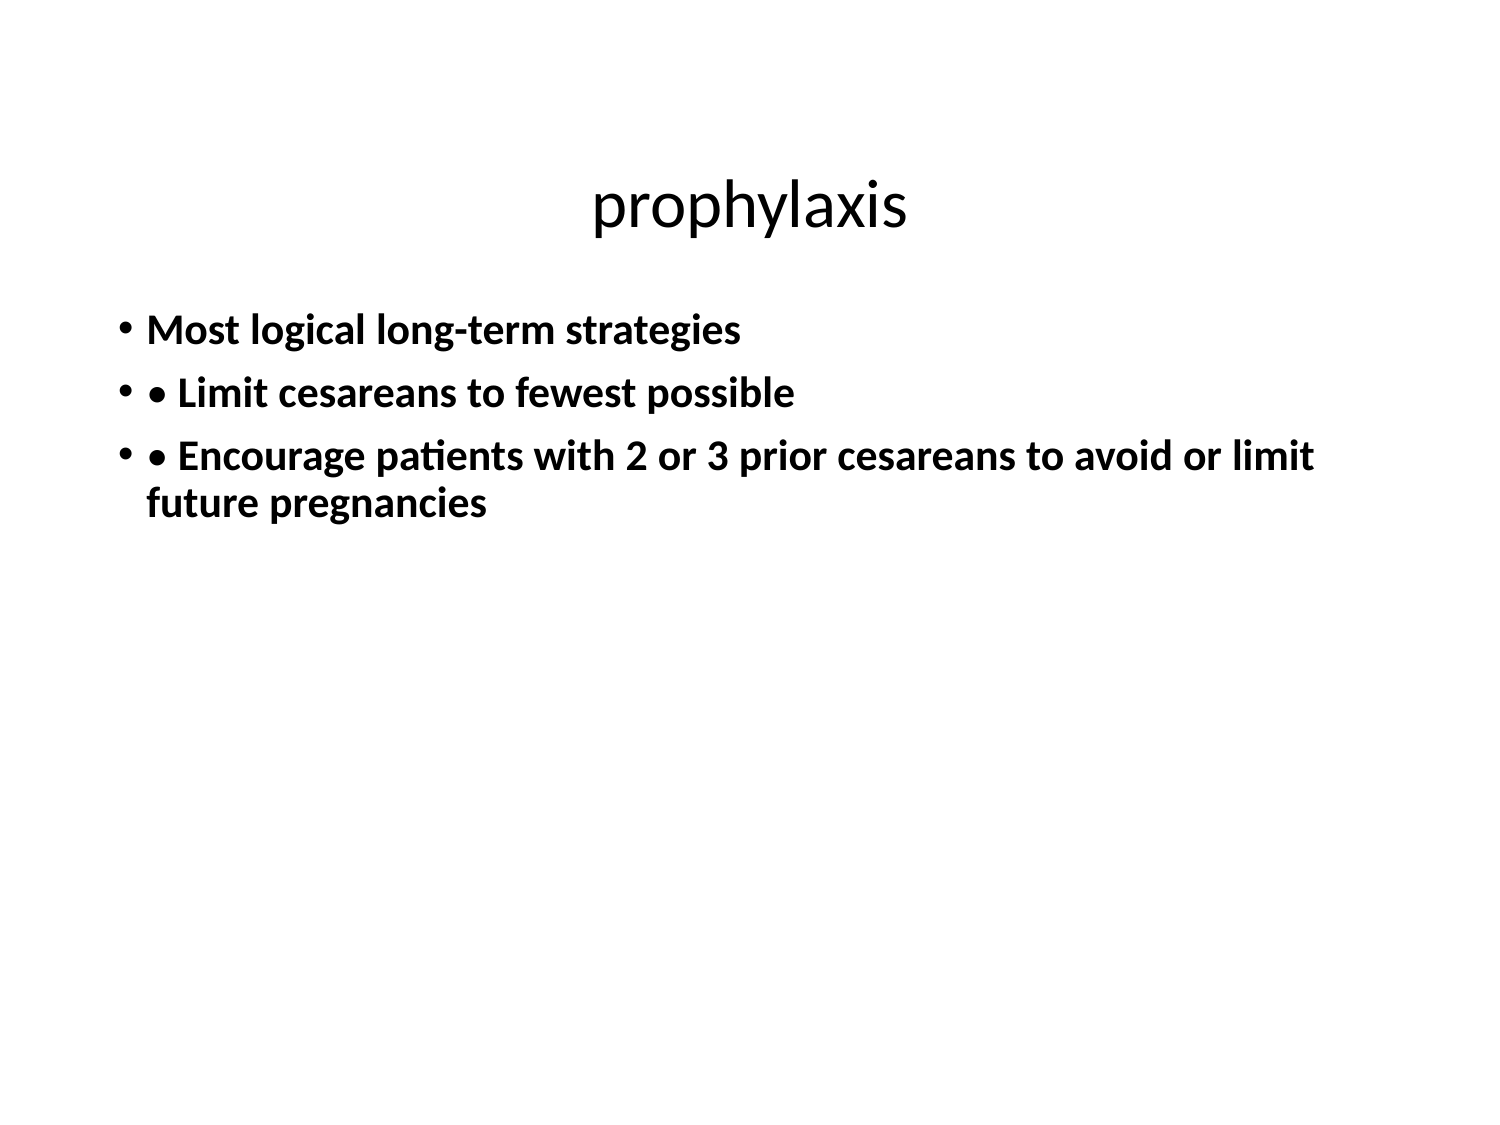

# prophylaxis
Most logical long-term strategies
• Limit cesareans to fewest possible
• Encourage patients with 2 or 3 prior cesareans to avoid or limit future pregnancies